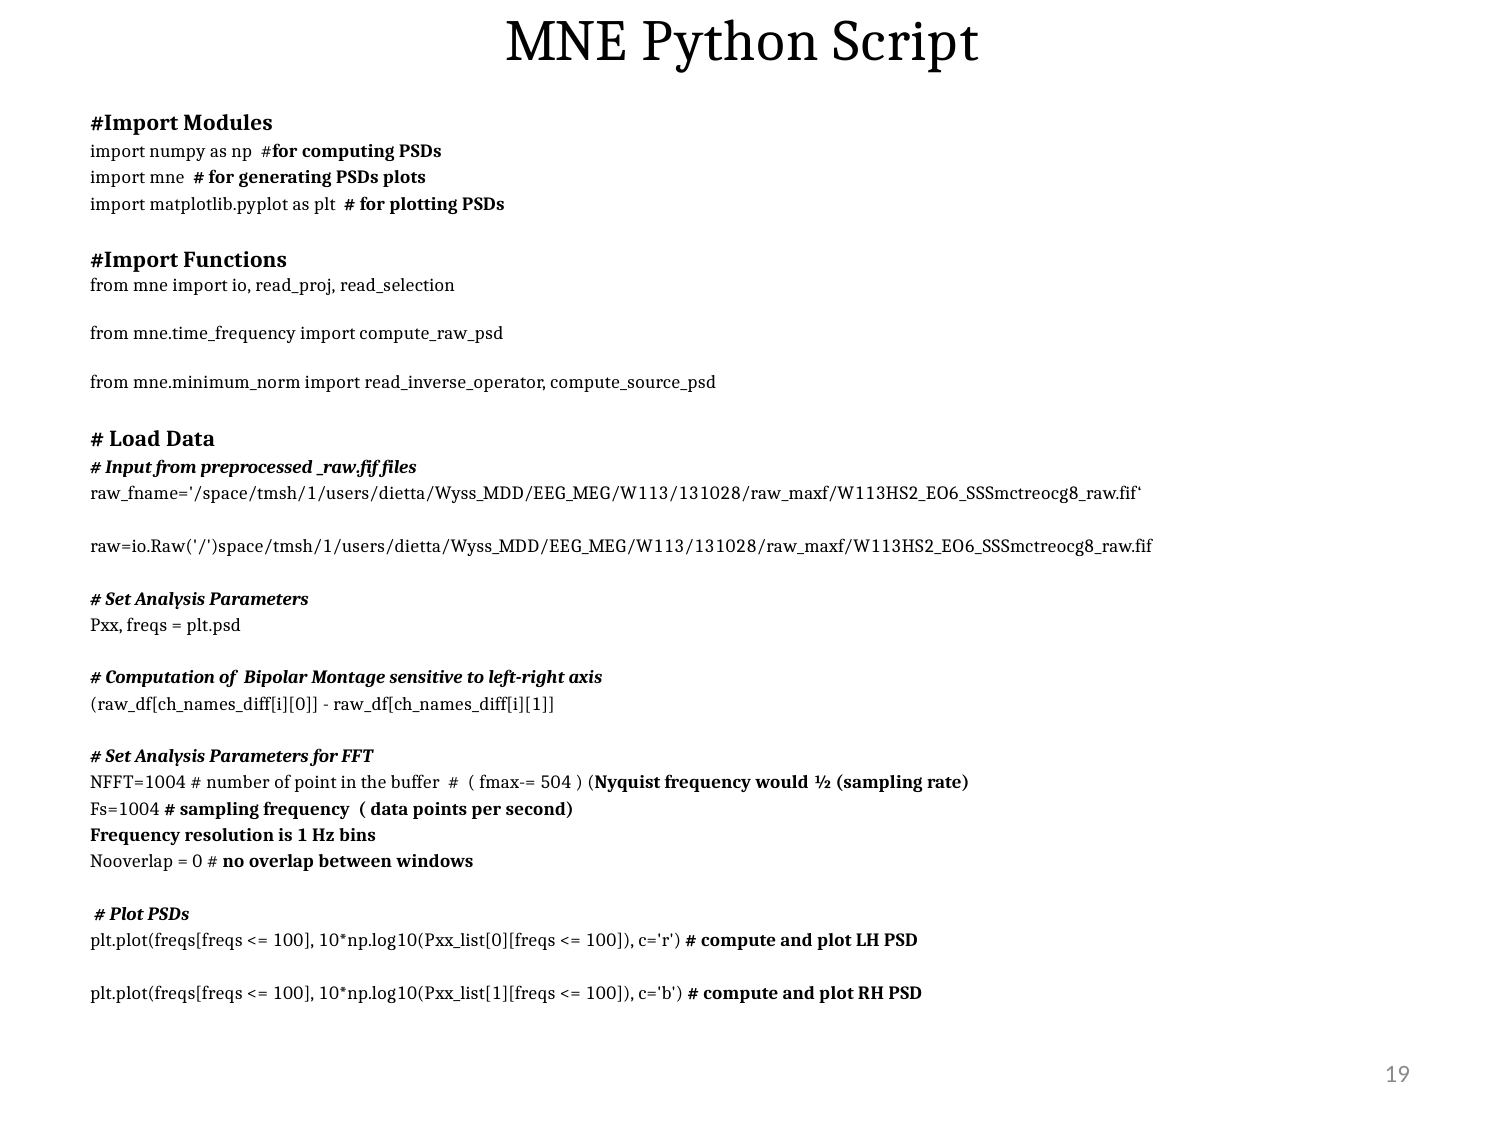

# MNE Python Script
#Import Modules
import numpy as np  #for computing PSDs
import mne  # for generating PSDs plots
import matplotlib.pyplot as plt  # for plotting PSDs

#Import Functions
from mne import io, read_proj, read_selection
from mne.time_frequency import compute_raw_psd
from mne.minimum_norm import read_inverse_operator, compute_source_psd

# Load Data
# Input from preprocessed _raw.fif files
raw_fname='/space/tmsh/1/users/dietta/Wyss_MDD/EEG_MEG/W113/131028/raw_maxf/W113HS2_EO6_SSSmctreocg8_raw.fif‘

raw=io.Raw('/')space/tmsh/1/users/dietta/Wyss_MDD/EEG_MEG/W113/131028/raw_maxf/W113HS2_EO6_SSSmctreocg8_raw.fif

# Set Analysis Parameters
Pxx, freqs = plt.psd

# Computation of  Bipolar Montage sensitive to left-right axis
(raw_df[ch_names_diff[i][0]] - raw_df[ch_names_diff[i][1]]

# Set Analysis Parameters for FFT
NFFT=1004 # number of point in the buffer  #  ( fmax-= 504 ) (Nyquist frequency would ½ (sampling rate)
Fs=1004 # sampling frequency  ( data points per second)
Frequency resolution is 1 Hz bins
Nooverlap = 0 # no overlap between windows

 # Plot PSDs
plt.plot(freqs[freqs <= 100], 10*np.log10(Pxx_list[0][freqs <= 100]), c='r') # compute and plot LH PSD

plt.plot(freqs[freqs <= 100], 10*np.log10(Pxx_list[1][freqs <= 100]), c='b') # compute and plot RH PSD

19